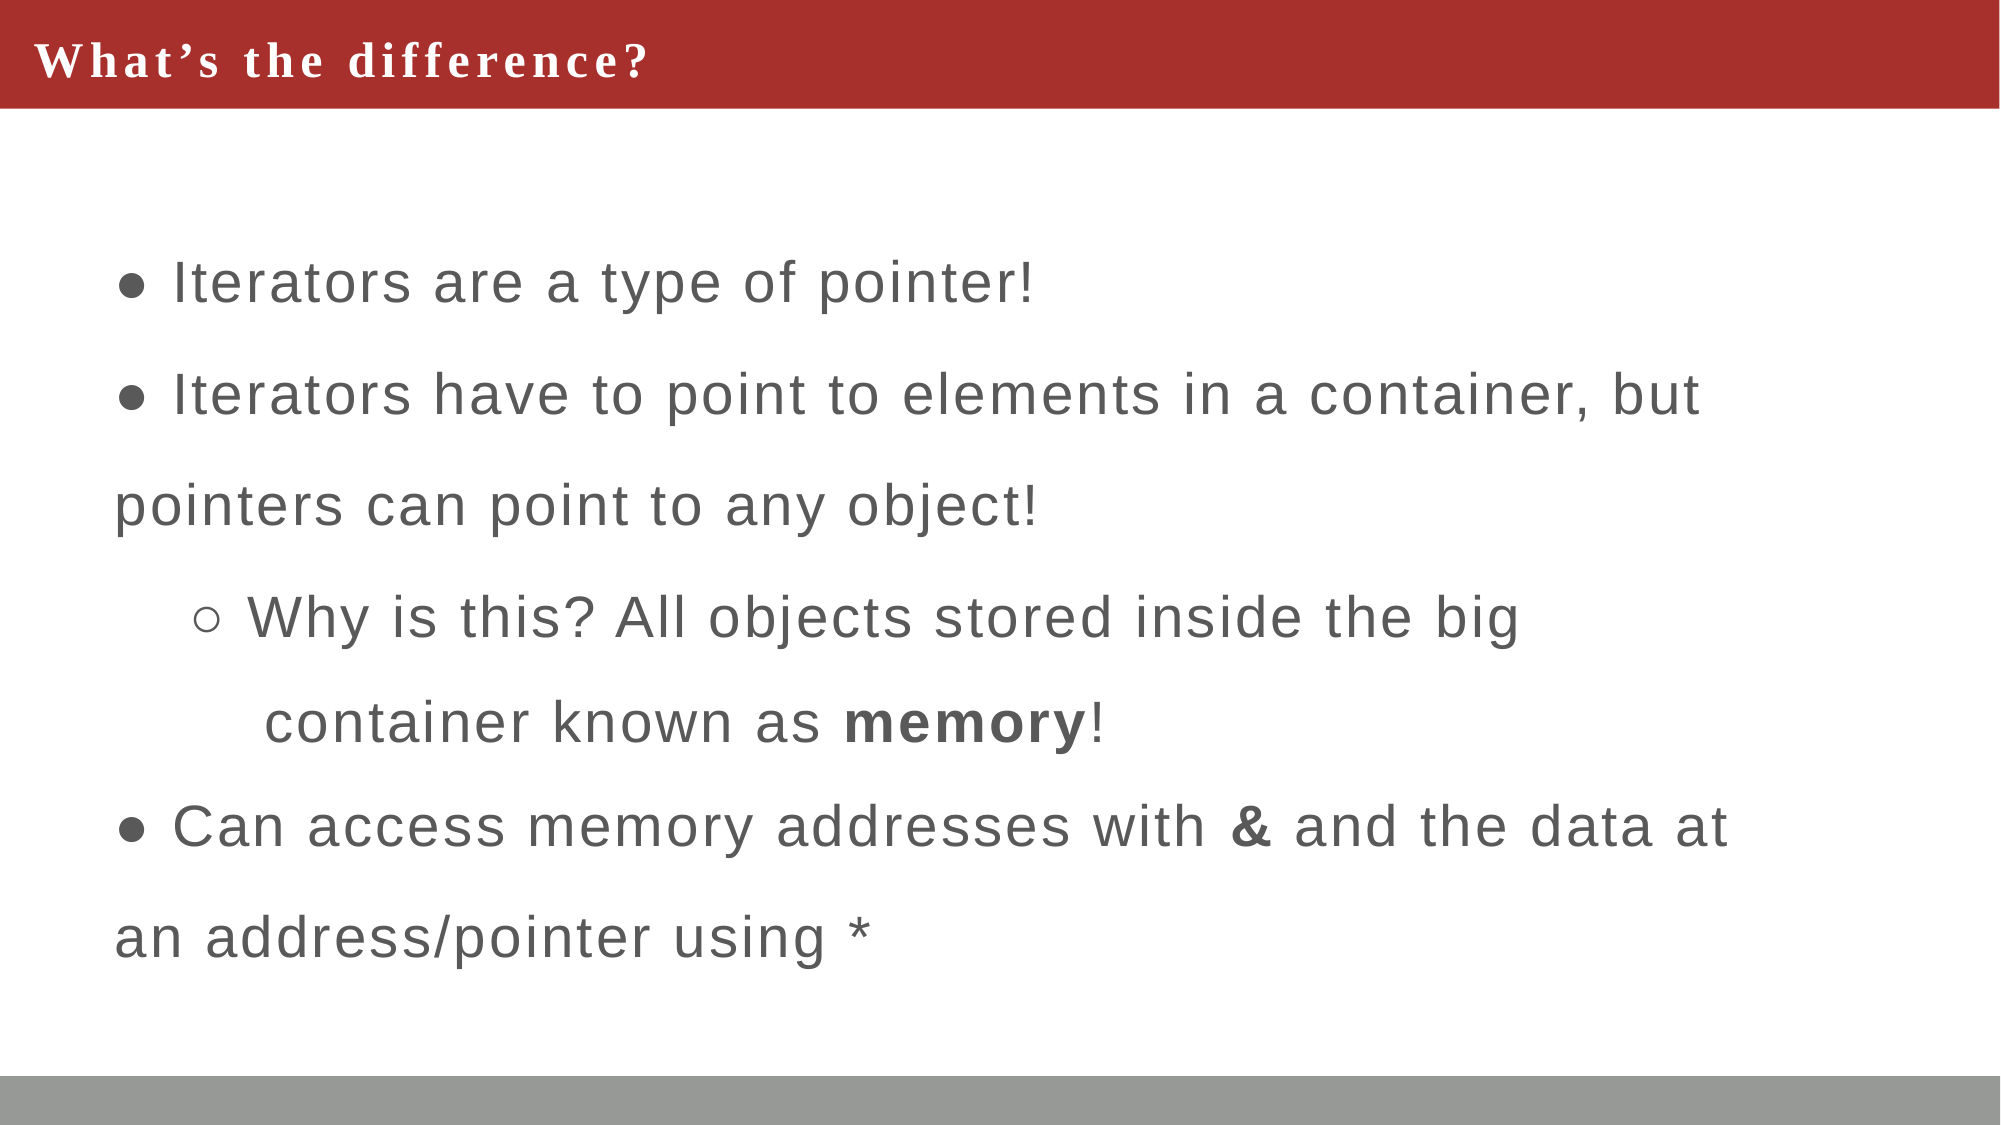

# What’s the difference?
● Iterators are a type of pointer!
● Iterators have to point to elements in a container, but
pointers can point to any object!
○ Why is this? All objects stored inside the big
container known as memory!
● Can access memory addresses with & and the data at
an address/pointer using *
27